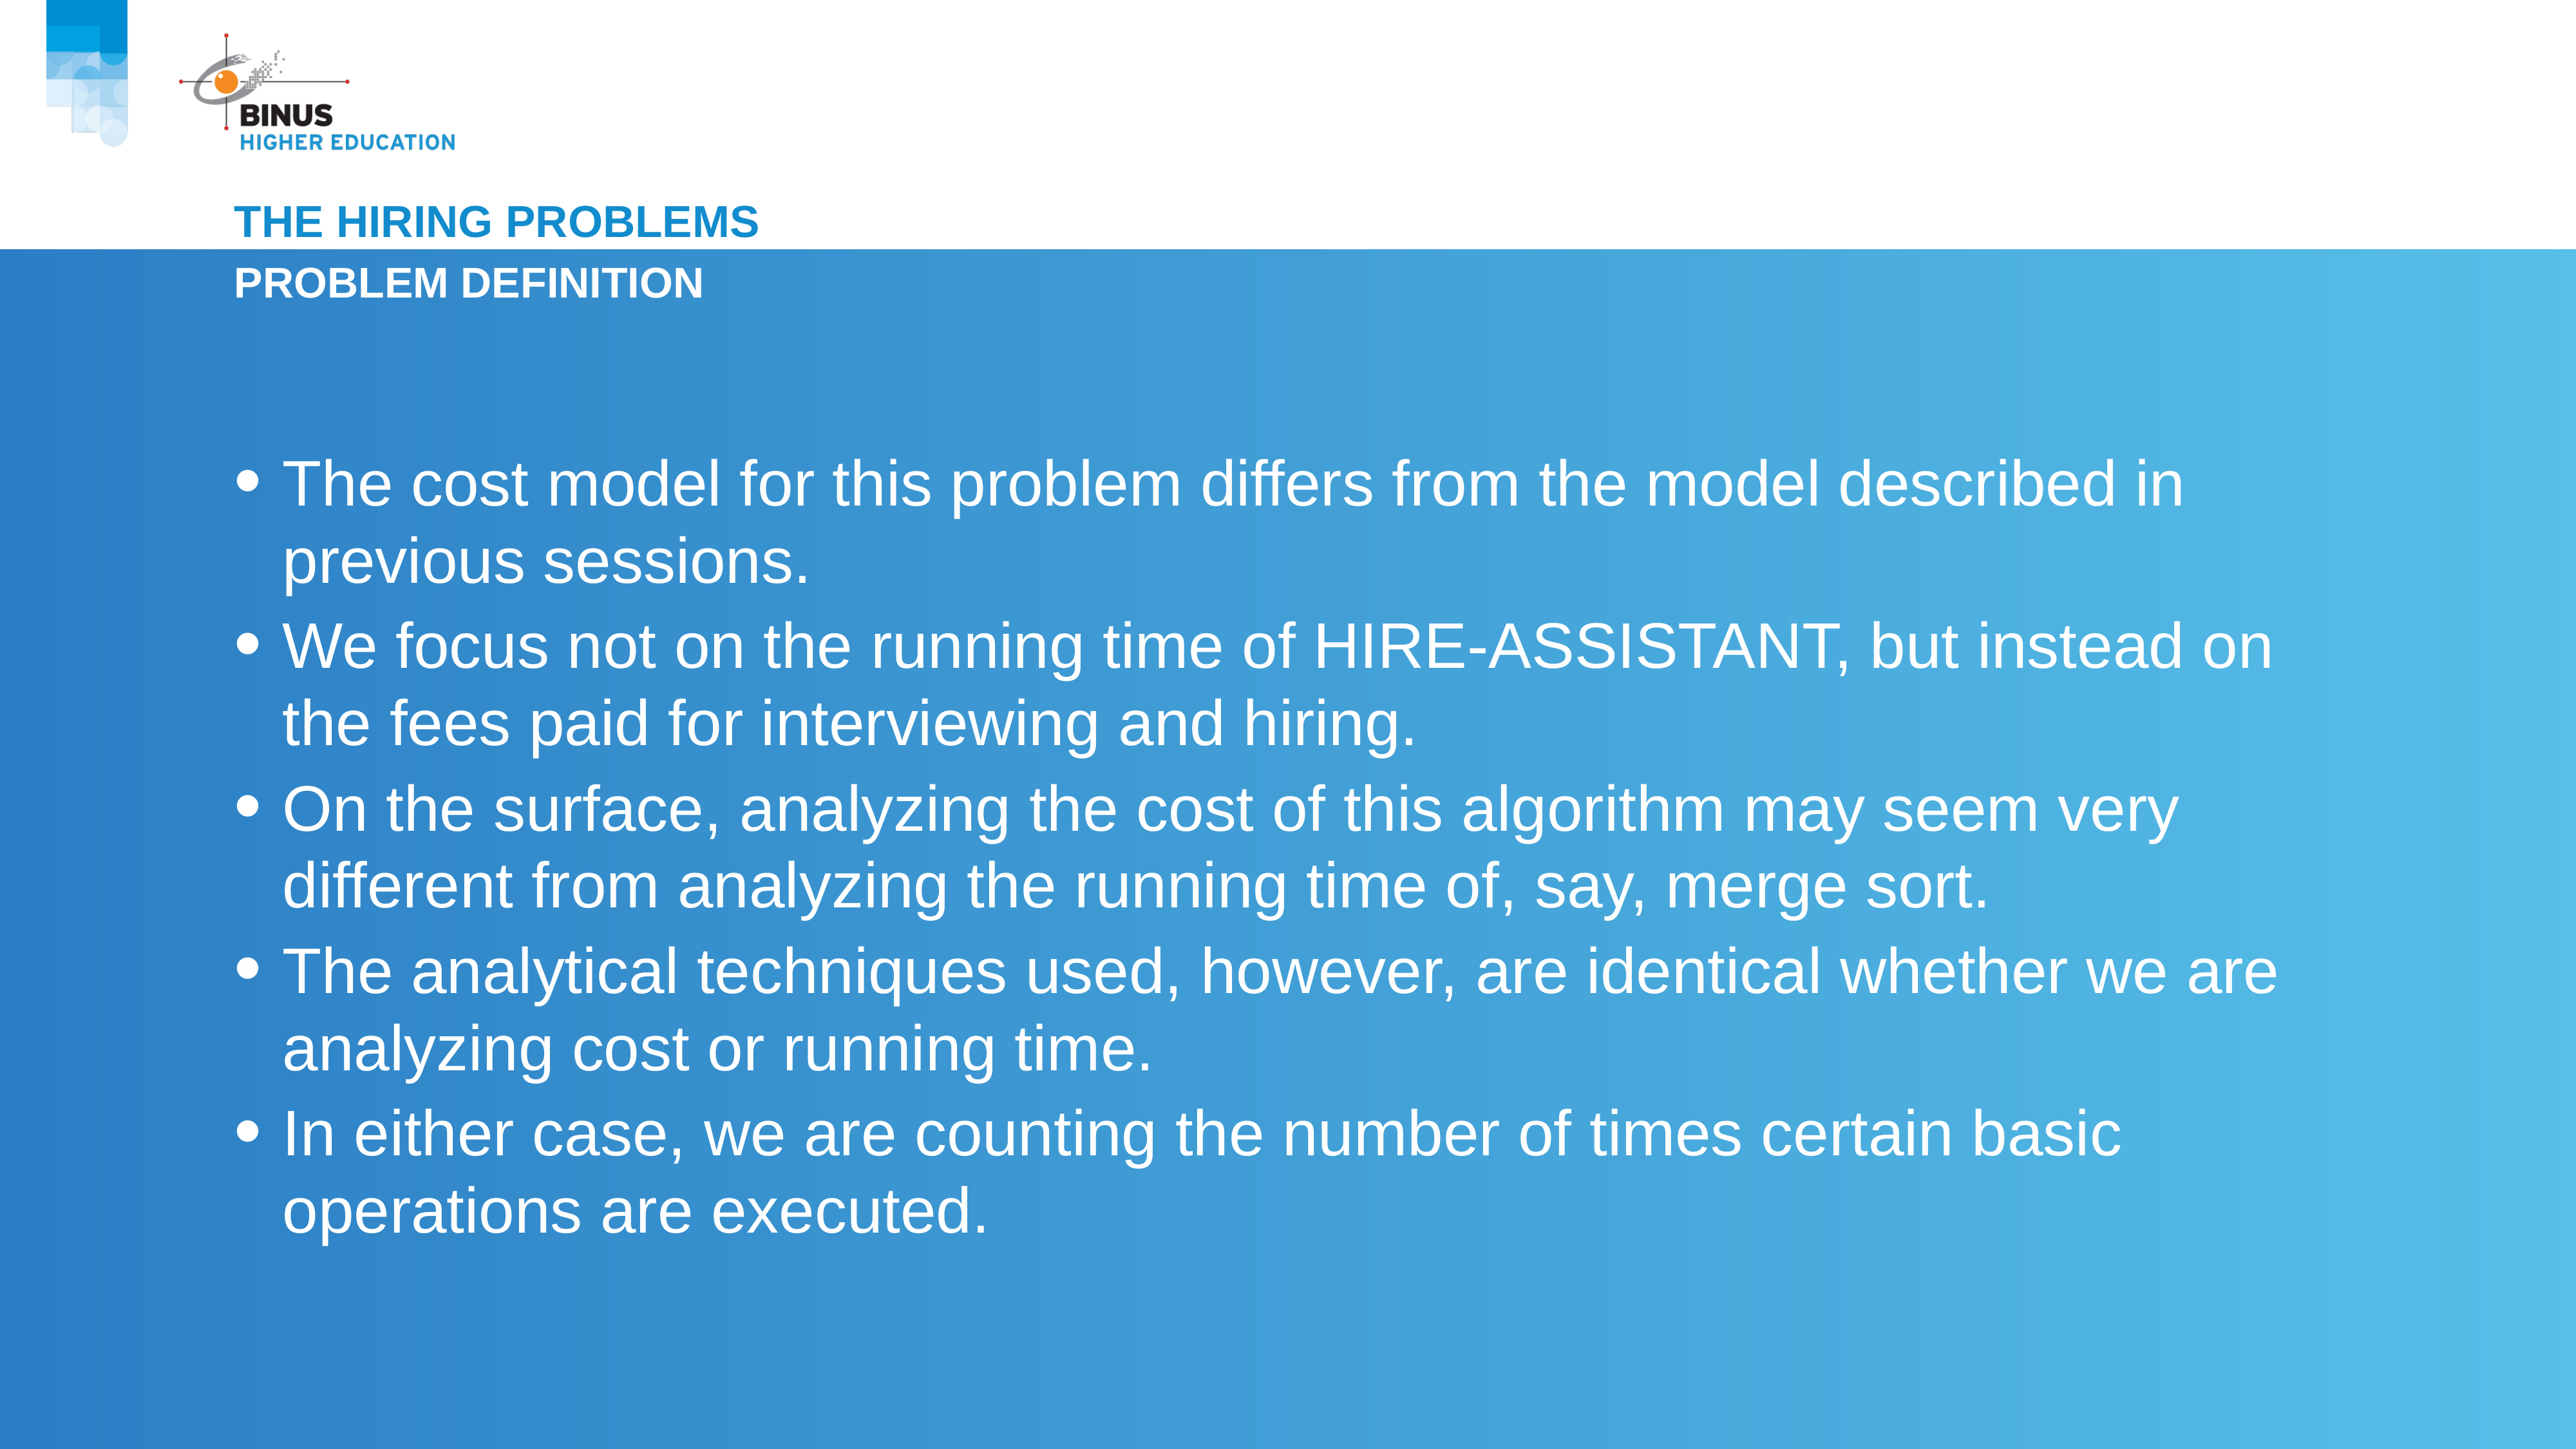

# The hiring problems
Problem definition
The cost model for this problem differs from the model described in previous sessions.
We focus not on the running time of HIRE-ASSISTANT, but instead on the fees paid for interviewing and hiring.
On the surface, analyzing the cost of this algorithm may seem very different from analyzing the running time of, say, merge sort.
The analytical techniques used, however, are identical whether we are analyzing cost or running time.
In either case, we are counting the number of times certain basic operations are executed.